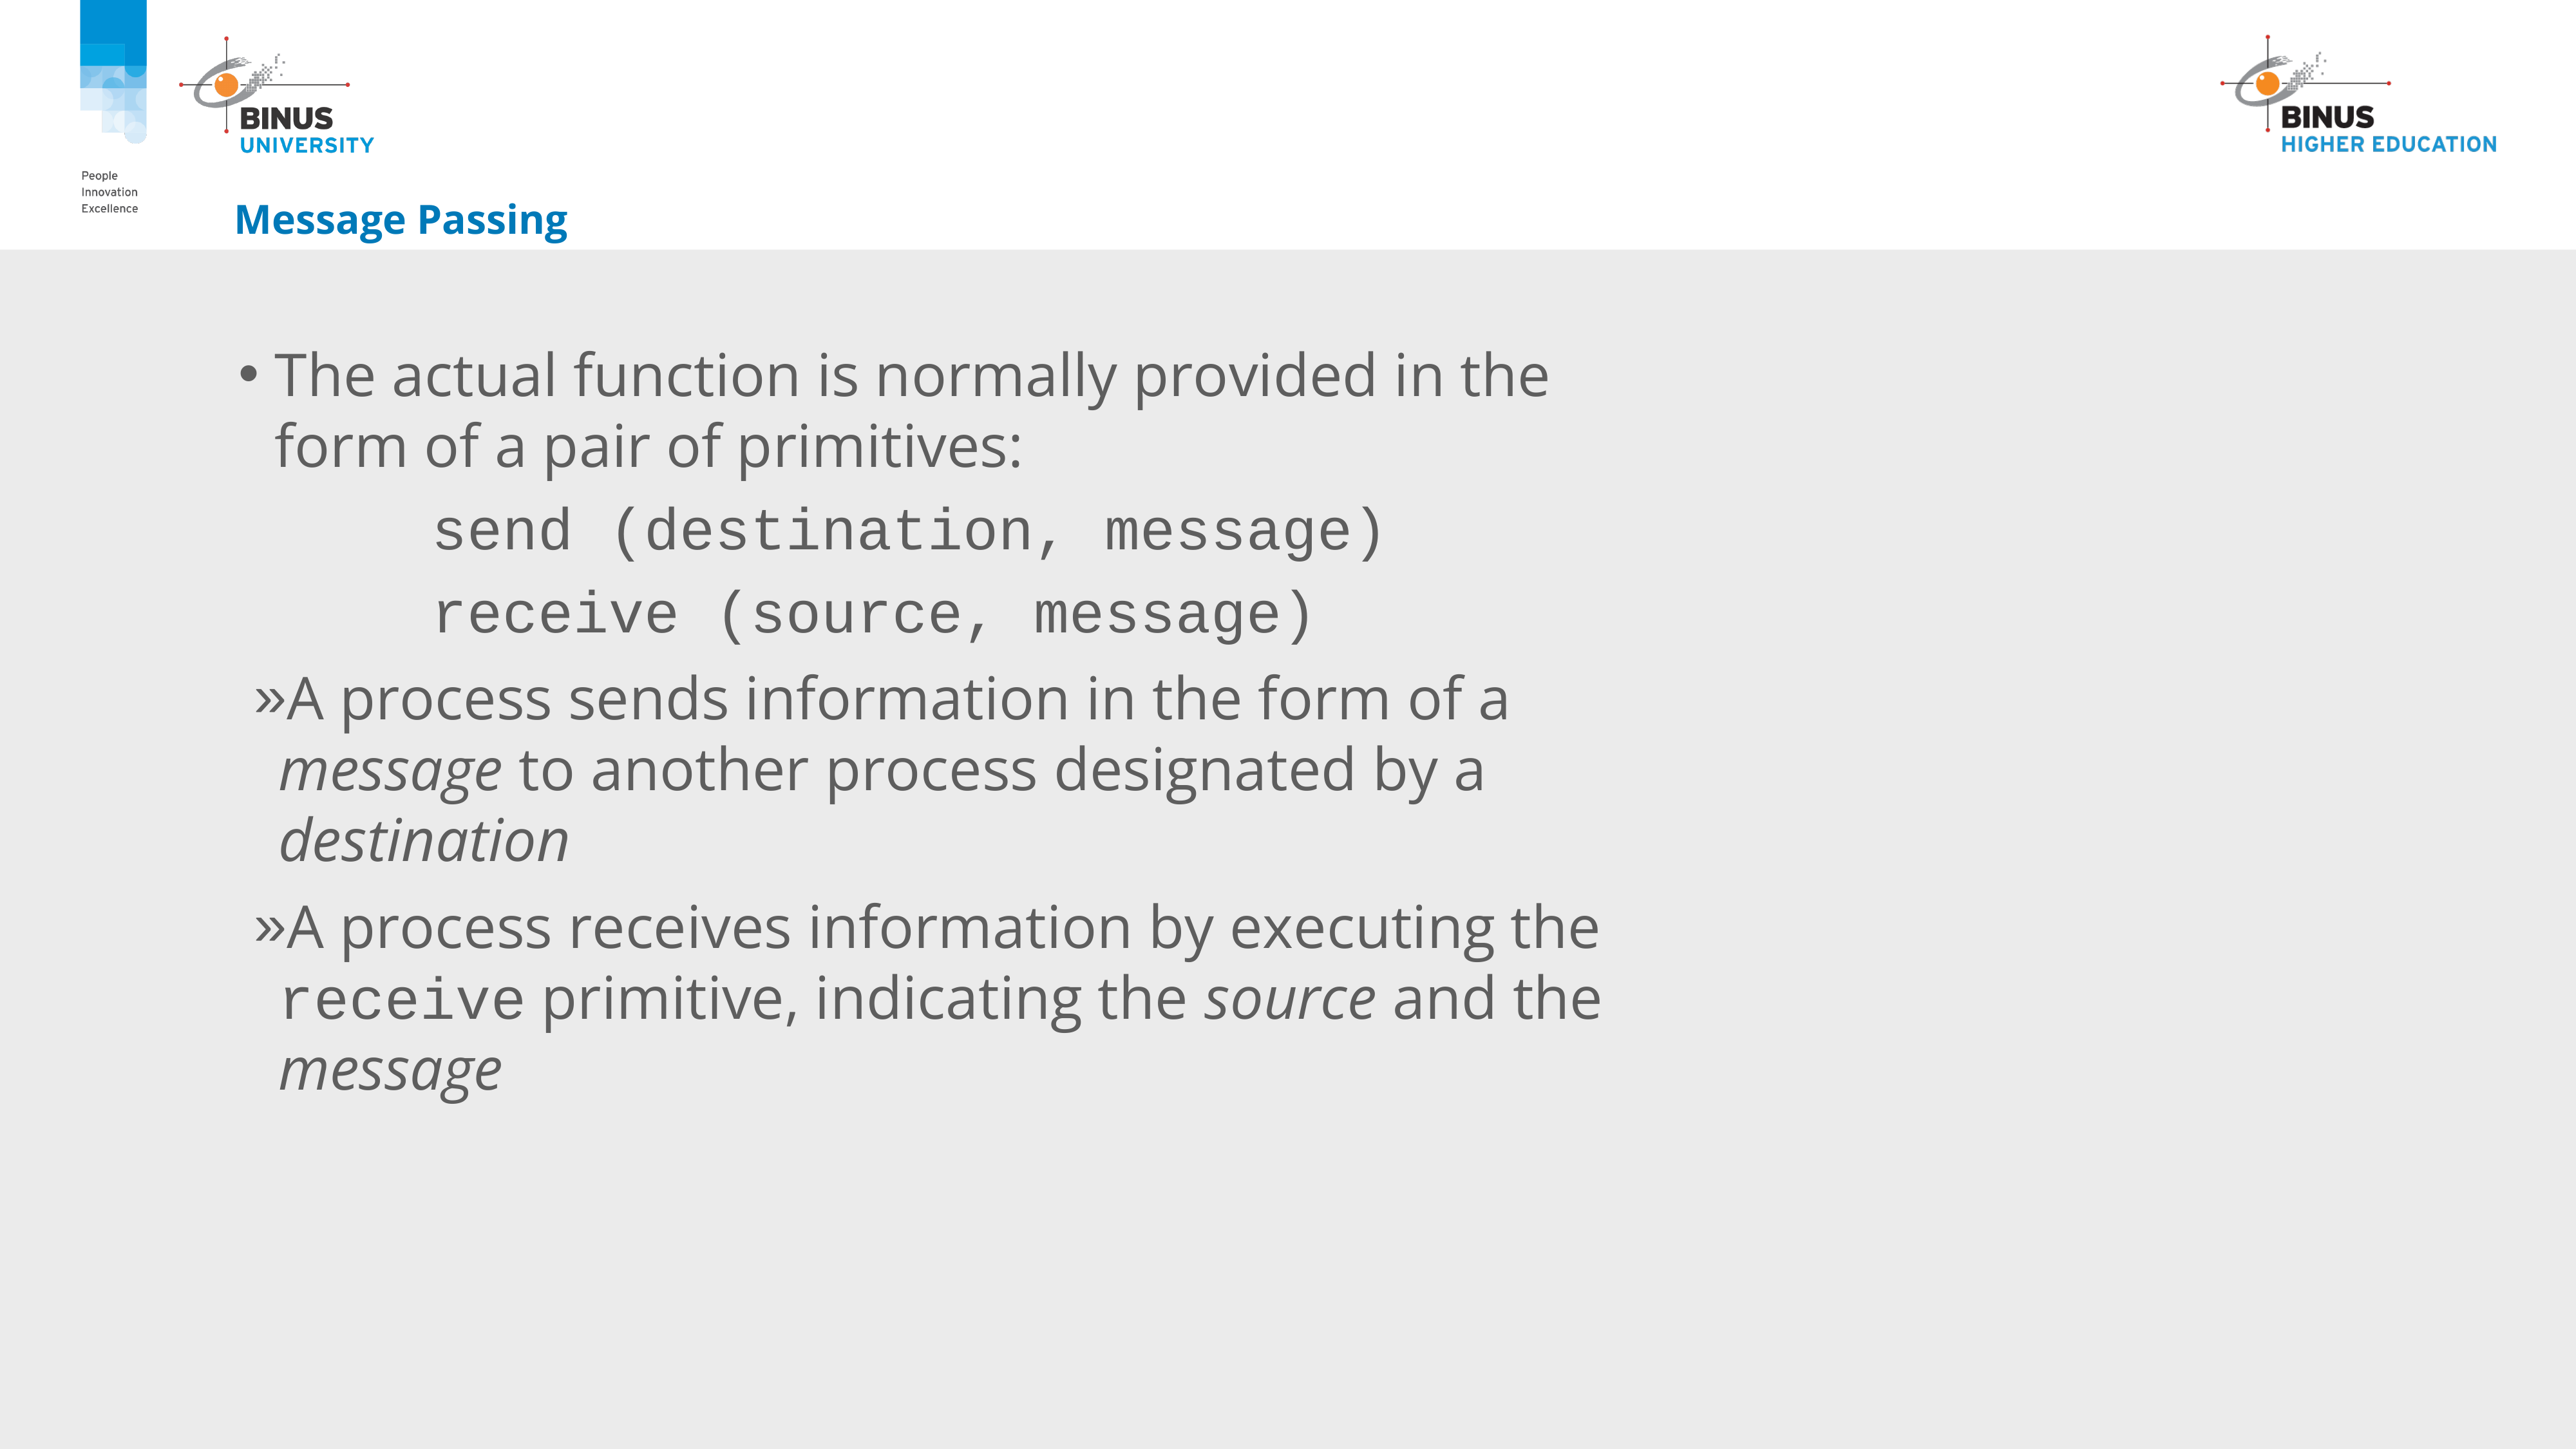

# Message Passing

The actual function is normally provided in the form of a pair of primitives:
send (destination, message)
receive (source, message)
A process sends information in the form of a message to another process designated by a destination
A process receives information by executing the receive primitive, indicating the source and the message